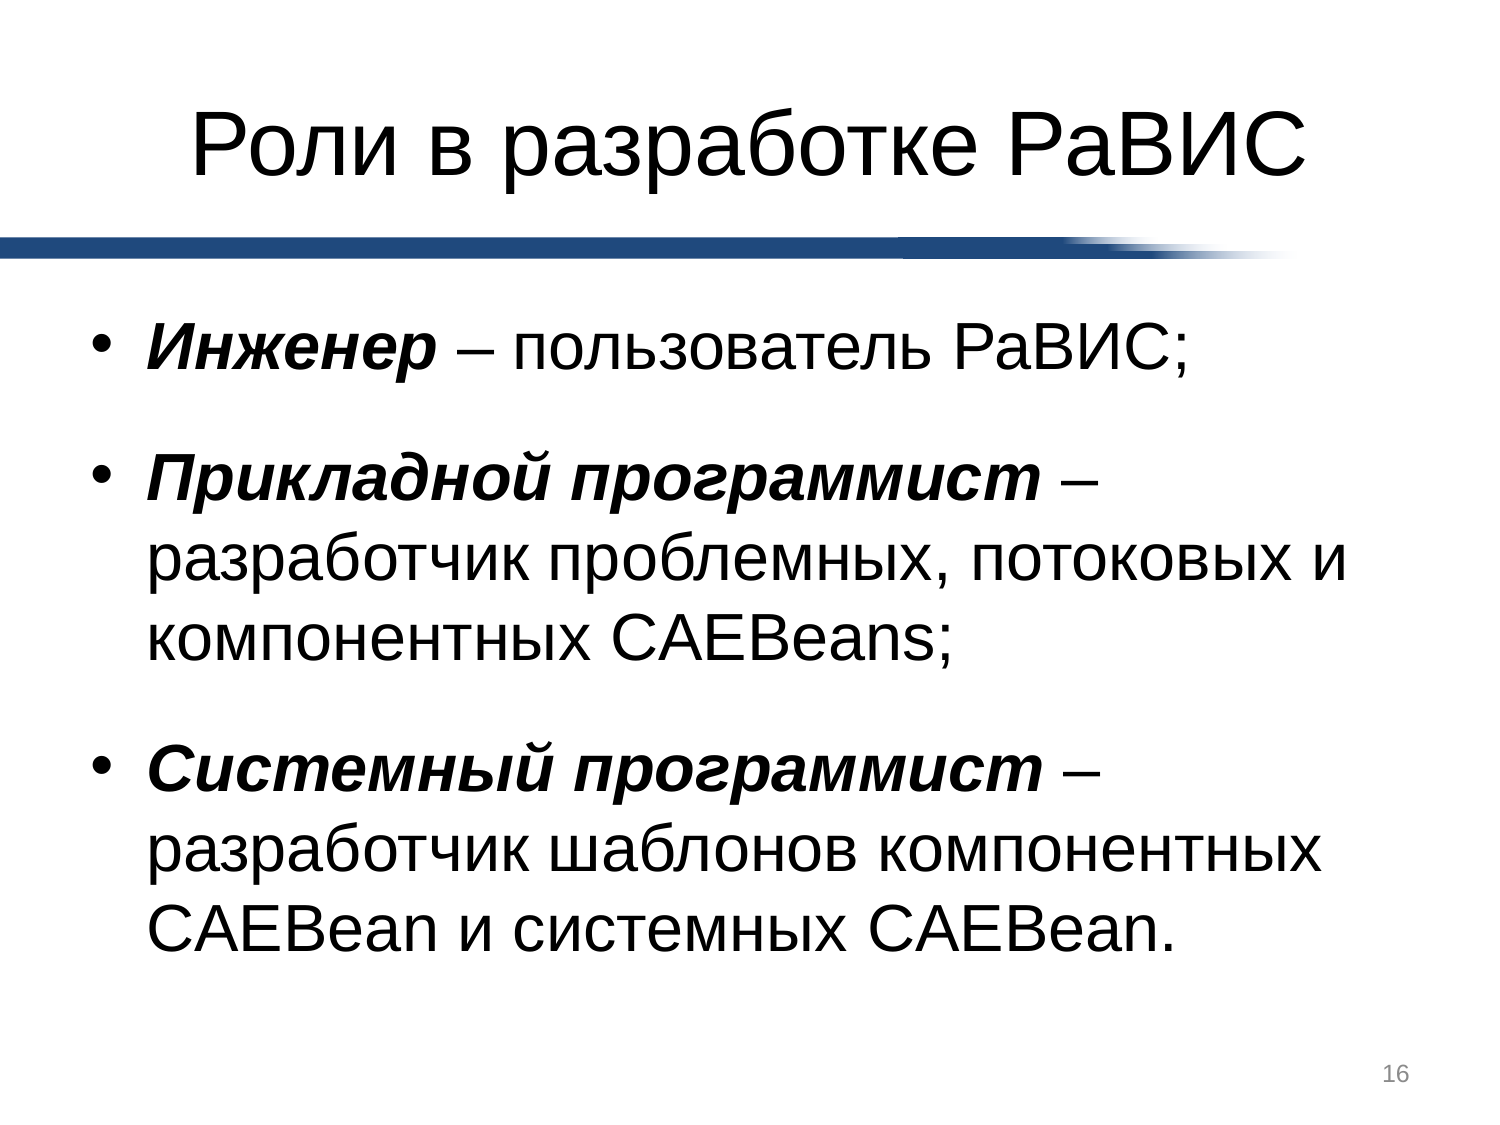

# Роли в разработке РаВИС
Инженер – пользователь РаВИС;
Прикладной программист – разработчик проблемных, потоковых и компонентных CAEBeans;
Системный программист – разработчик шаблонов компонентных CAEBean и системных CAEBean.
16